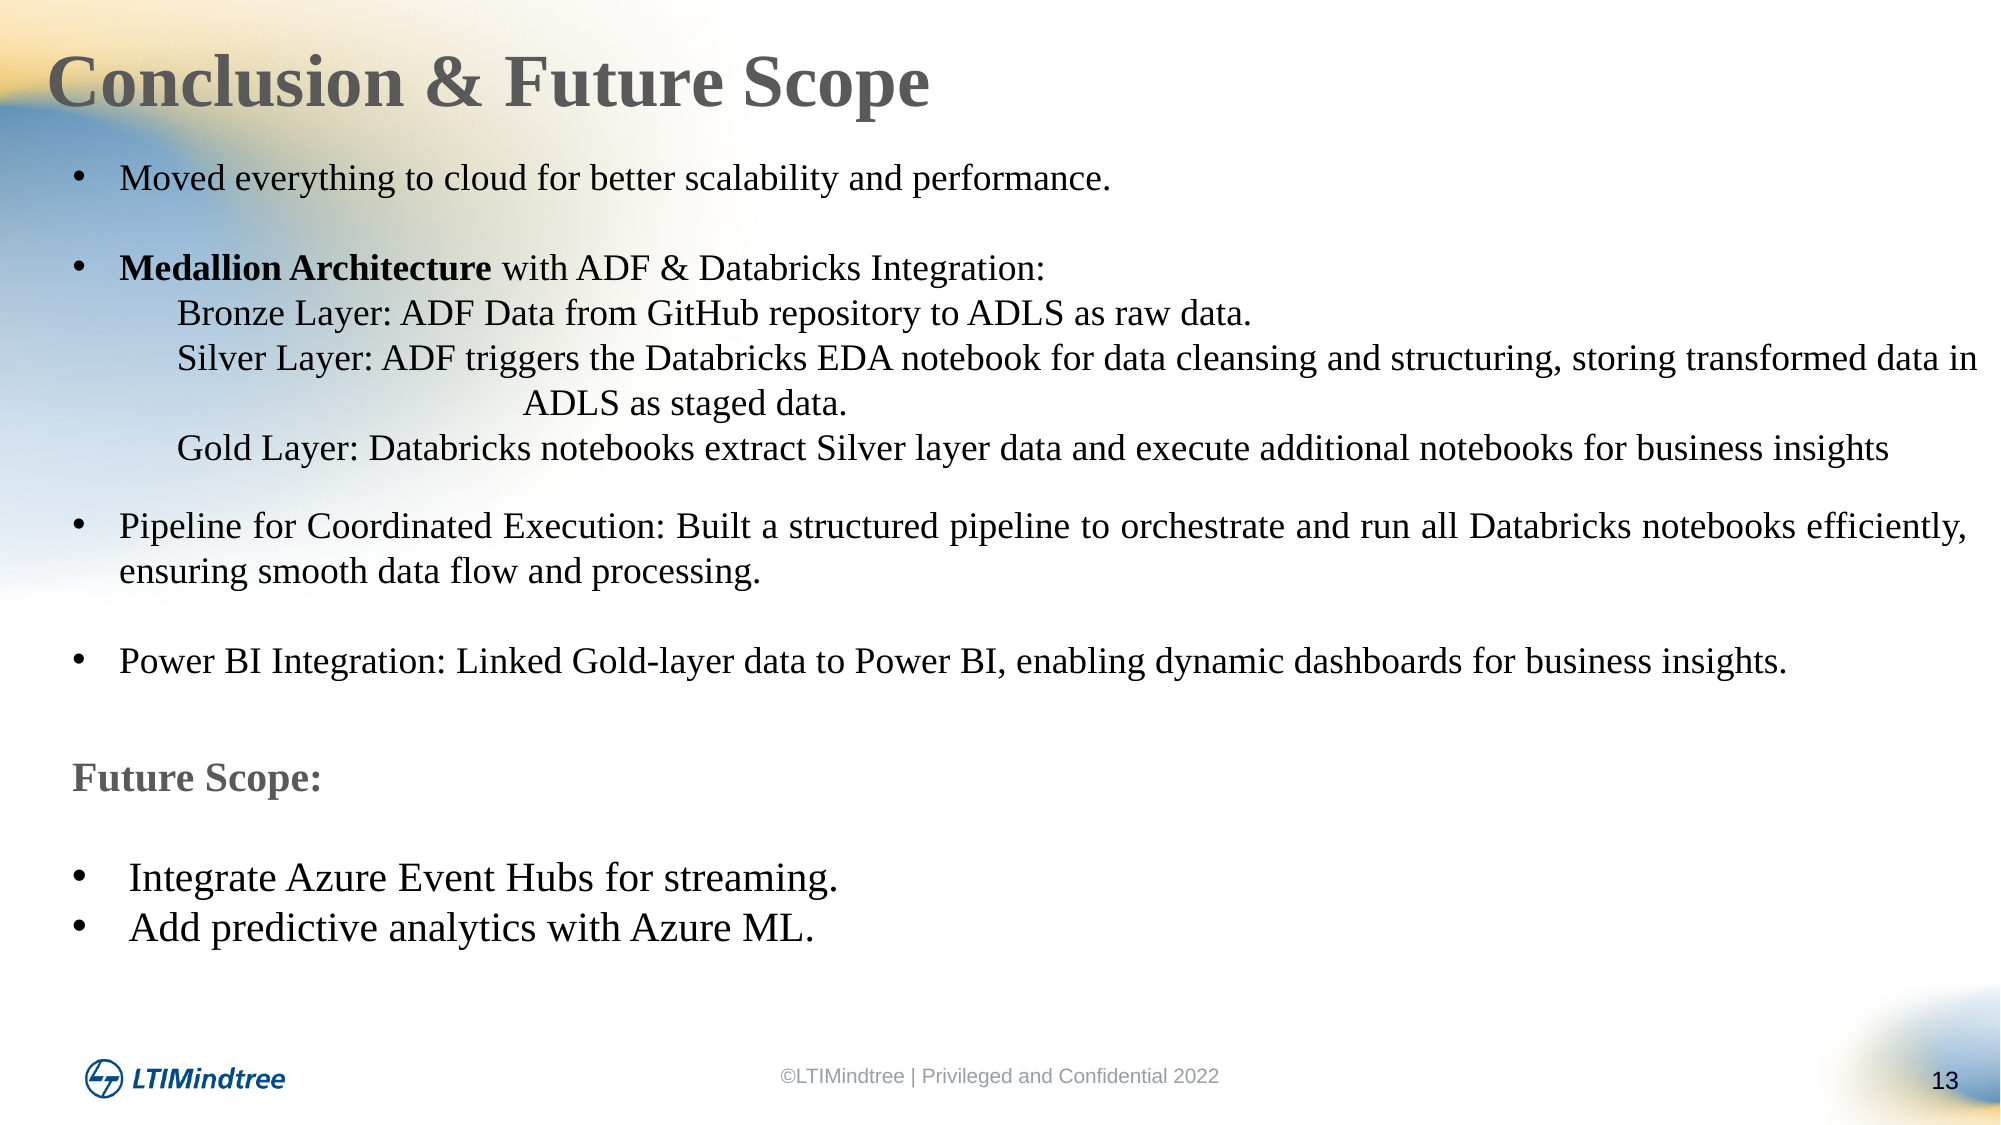

Conclusion & Future Scope
Moved everything to cloud for better scalability and performance.

Medallion Architecture with ADF & Databricks Integration:
           Bronze Layer: ADF Data from GitHub repository to ADLS as raw data.
           Silver Layer: ADF triggers the Databricks EDA notebook for data cleansing and structuring, storing transformed data in                      		ADLS as staged data.
           Gold Layer: Databricks notebooks extract Silver layer data and execute additional notebooks for business insights
Pipeline for Coordinated Execution: Built a structured pipeline to orchestrate and run all Databricks notebooks efficiently, ensuring smooth data flow and processing.

Power BI Integration: Linked Gold-layer data to Power BI, enabling dynamic dashboards for business insights.
Future Scope:

Integrate Azure Event Hubs for streaming.
Add predictive analytics with Azure ML.